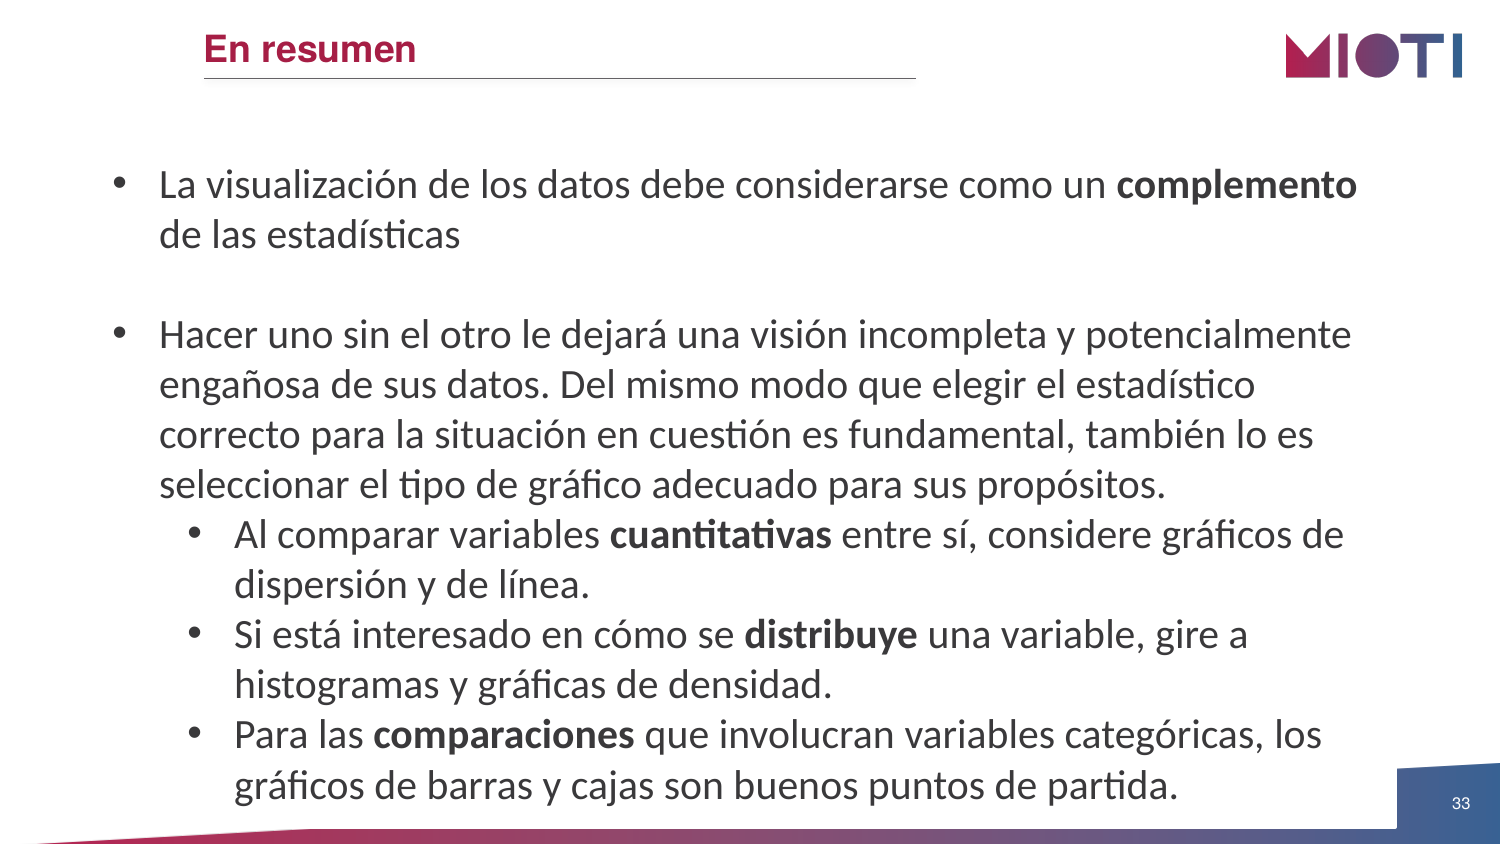

En resumen
La visualización de los datos debe considerarse como un complemento de las estadísticas

Hacer uno sin el otro le dejará una visión incompleta y potencialmente engañosa de sus datos. Del mismo modo que elegir el estadístico correcto para la situación en cuestión es fundamental, también lo es seleccionar el tipo de gráfico adecuado para sus propósitos.
Al comparar variables cuantitativas entre sí, considere gráficos de dispersión y de línea.
Si está interesado en cómo se distribuye una variable, gire a histogramas y gráficas de densidad.
Para las comparaciones que involucran variables categóricas, los gráficos de barras y cajas son buenos puntos de partida.

33